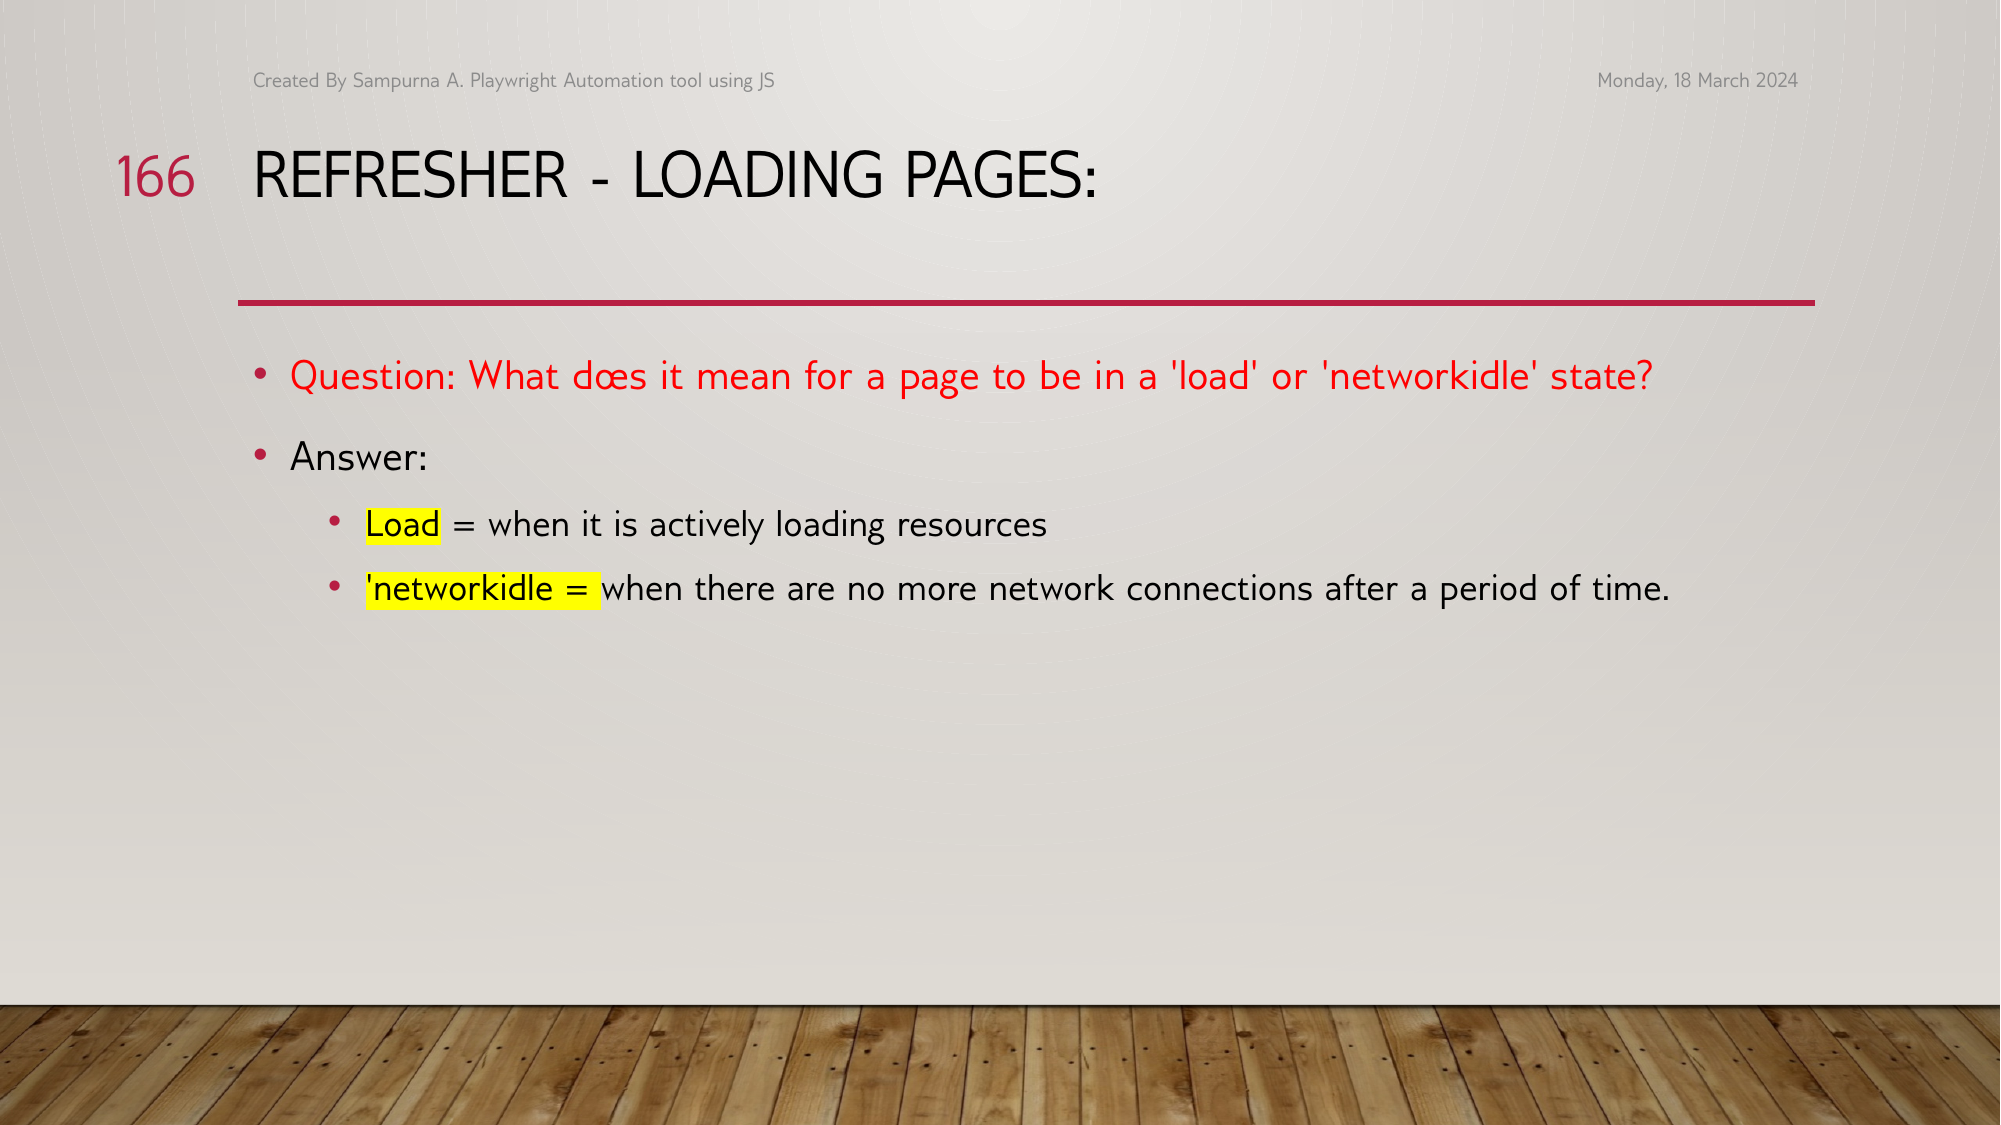

Created By Sampurna A. Playwright Automation tool using JS
Monday, 18 March 2024
166
# Refresher - Loading Pages:
Question: What does it mean for a page to be in a 'load' or 'networkidle' state?
Answer:
Load = when it is actively loading resources
'networkidle = when there are no more network connections after a period of time.